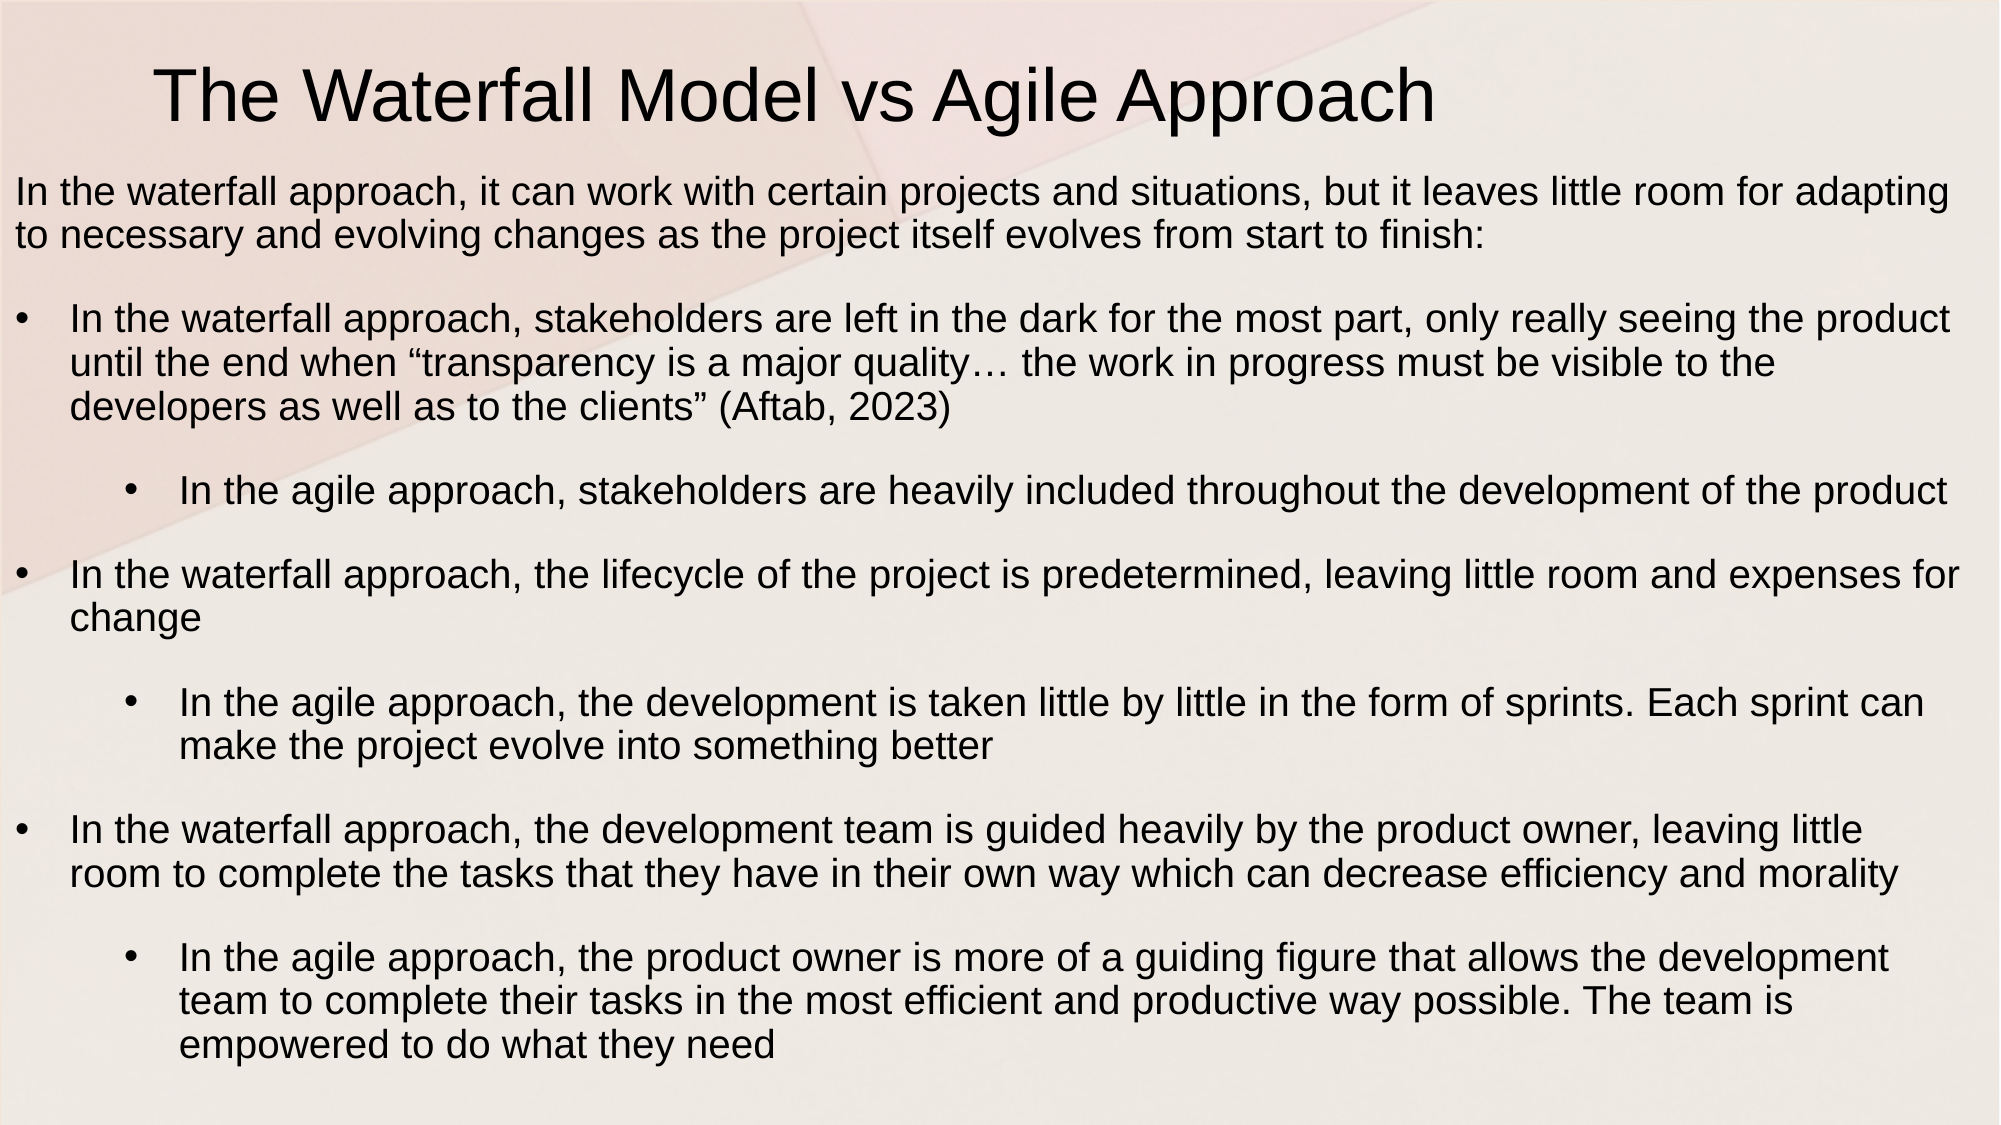

# The Waterfall Model vs Agile Approach
In the waterfall approach, it can work with certain projects and situations, but it leaves little room for adapting to necessary and evolving changes as the project itself evolves from start to finish:
In the waterfall approach, stakeholders are left in the dark for the most part, only really seeing the product until the end when “transparency is a major quality… the work in progress must be visible to the developers as well as to the clients” (Aftab, 2023)
In the agile approach, stakeholders are heavily included throughout the development of the product
In the waterfall approach, the lifecycle of the project is predetermined, leaving little room and expenses for change
In the agile approach, the development is taken little by little in the form of sprints. Each sprint can make the project evolve into something better
In the waterfall approach, the development team is guided heavily by the product owner, leaving little room to complete the tasks that they have in their own way which can decrease efficiency and morality
In the agile approach, the product owner is more of a guiding figure that allows the development team to complete their tasks in the most efficient and productive way possible. The team is empowered to do what they need